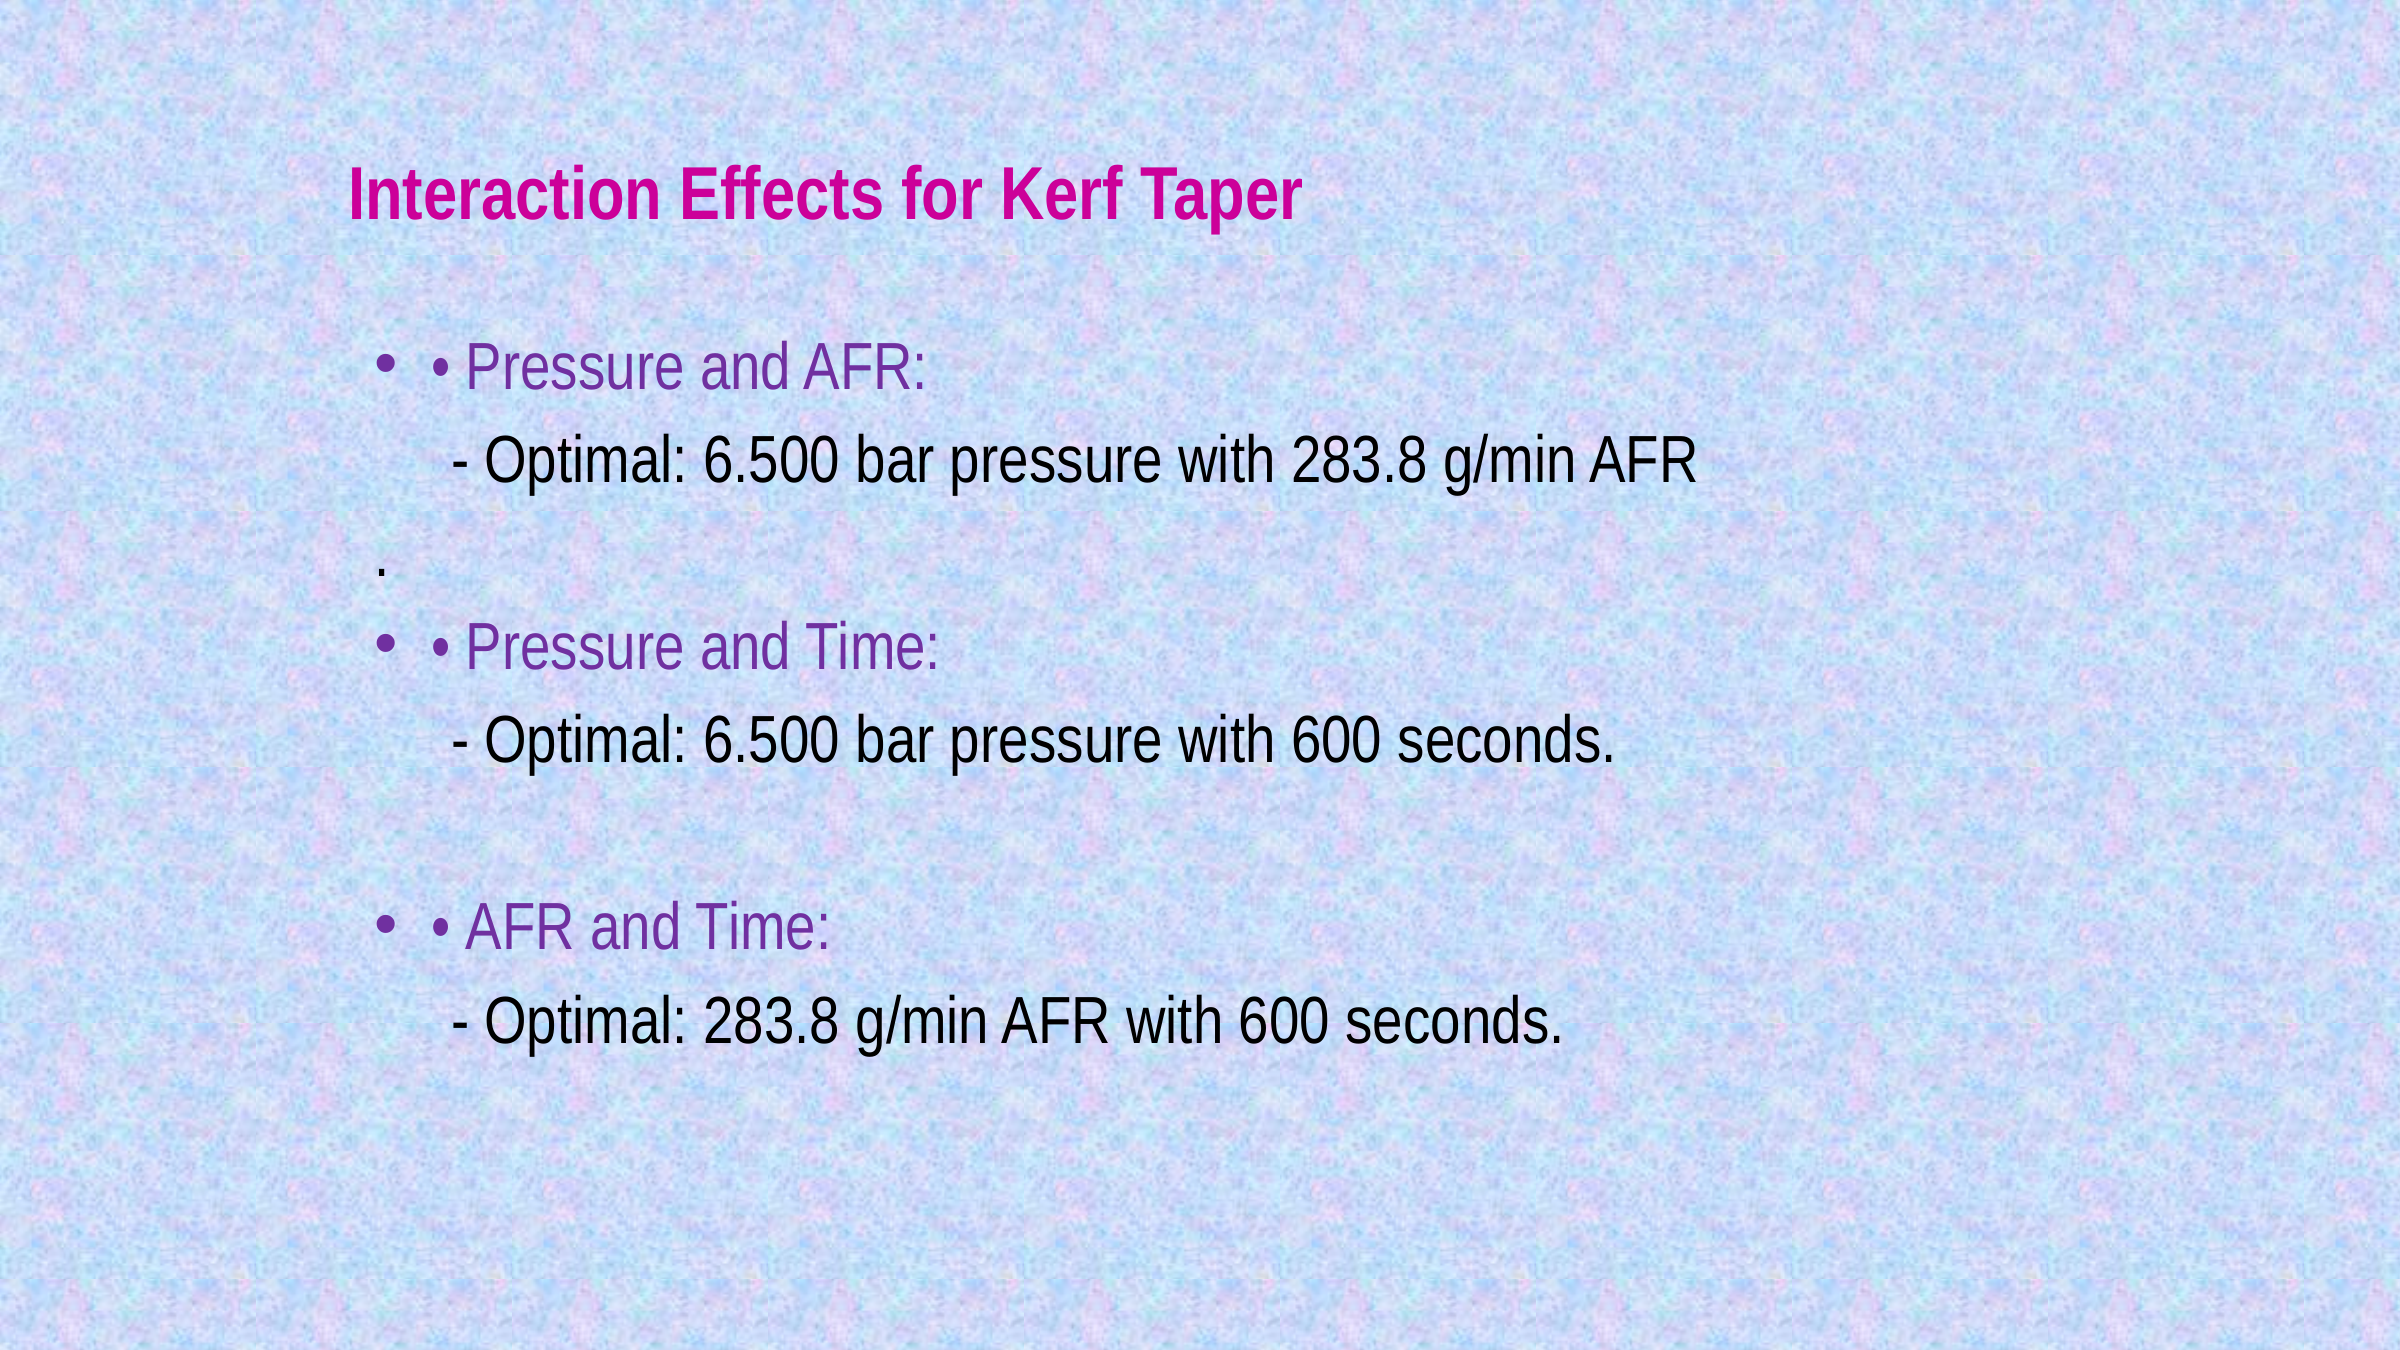

#
 Interaction Effects for Kerf Taper
• Pressure and AFR:
     - Optimal: 6.500 bar pressure with 283.8 g/min AFR
.
• Pressure and Time:
     - Optimal: 6.500 bar pressure with 600 seconds.

• AFR and Time:
     - Optimal: 283.8 g/min AFR with 600 seconds.